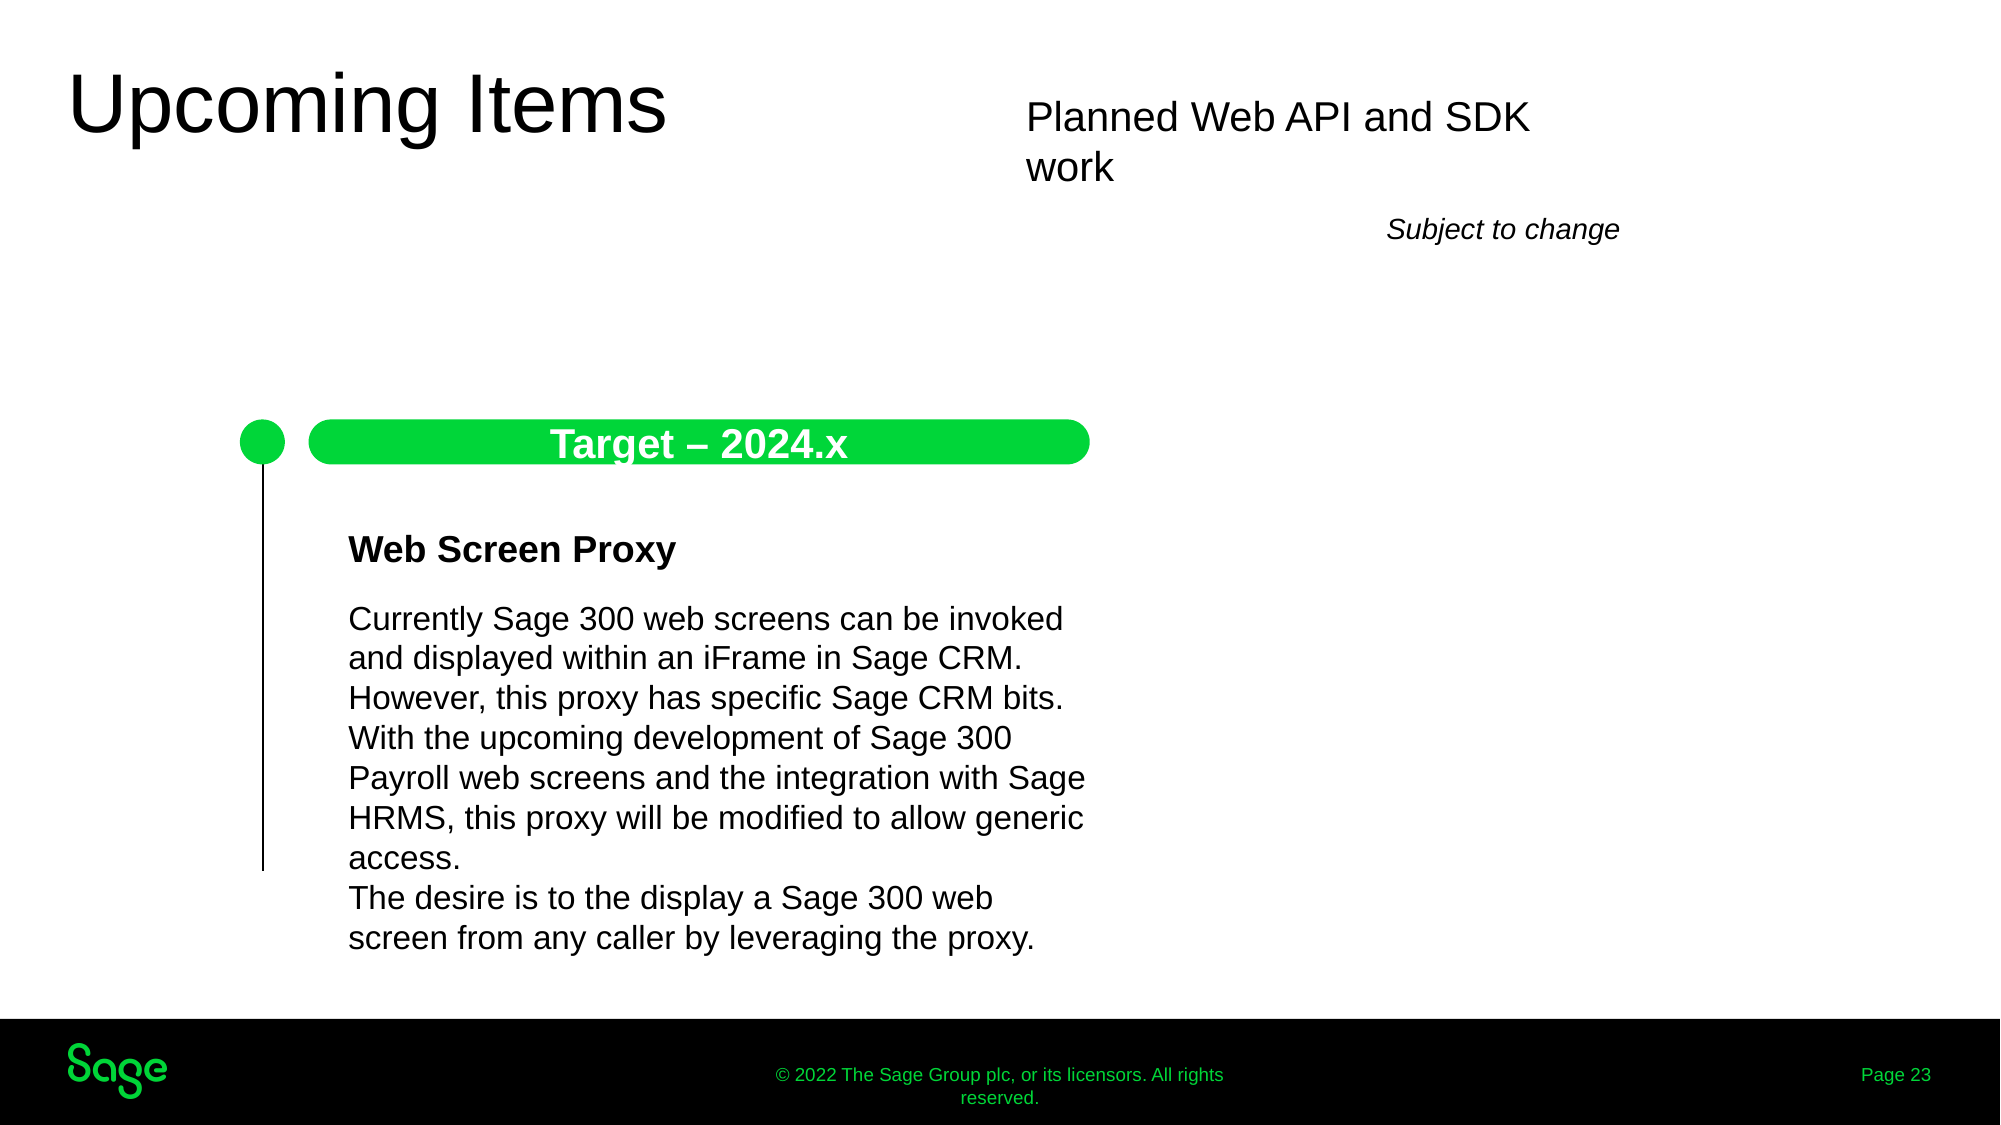

# Upcoming Items
Planned Web API and SDK work
Subject to change

Target – 2024.x
Web Screen Proxy

Currently Sage 300 web screens can be invoked and displayed within an iFrame in Sage CRM. However, this proxy has specific Sage CRM bits. With the upcoming development of Sage 300 Payroll web screens and the integration with Sage HRMS, this proxy will be modified to allow generic access.
The desire is to the display a Sage 300 web screen from any caller by leveraging the proxy.
Page 23